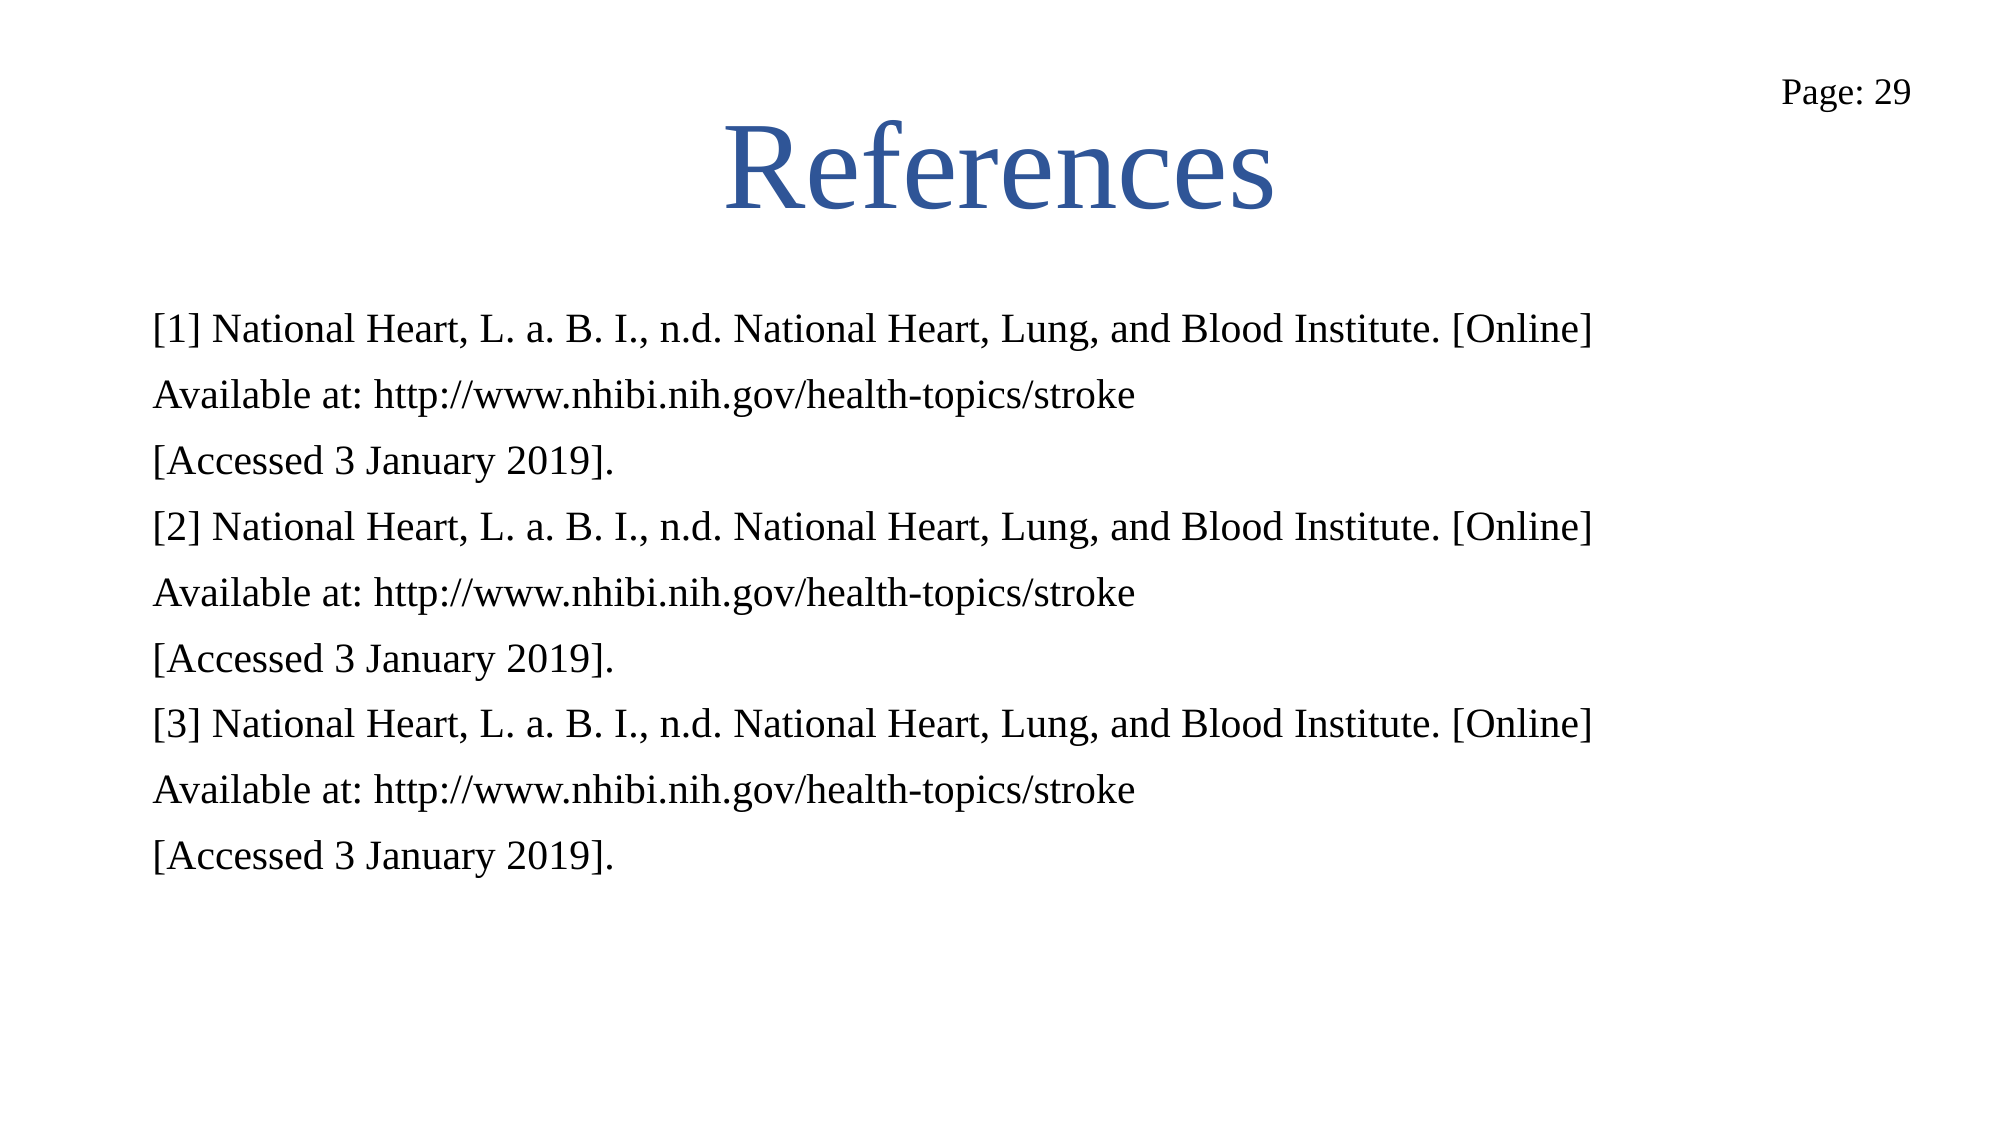

# References
Page: 29
[1] National Heart, L. a. B. I., n.d. National Heart, Lung, and Blood Institute. [Online]
Available at: http://www.nhibi.nih.gov/health-topics/stroke
[Accessed 3 January 2019].
[2] National Heart, L. a. B. I., n.d. National Heart, Lung, and Blood Institute. [Online]
Available at: http://www.nhibi.nih.gov/health-topics/stroke
[Accessed 3 January 2019].
[3] National Heart, L. a. B. I., n.d. National Heart, Lung, and Blood Institute. [Online]
Available at: http://www.nhibi.nih.gov/health-topics/stroke
[Accessed 3 January 2019].